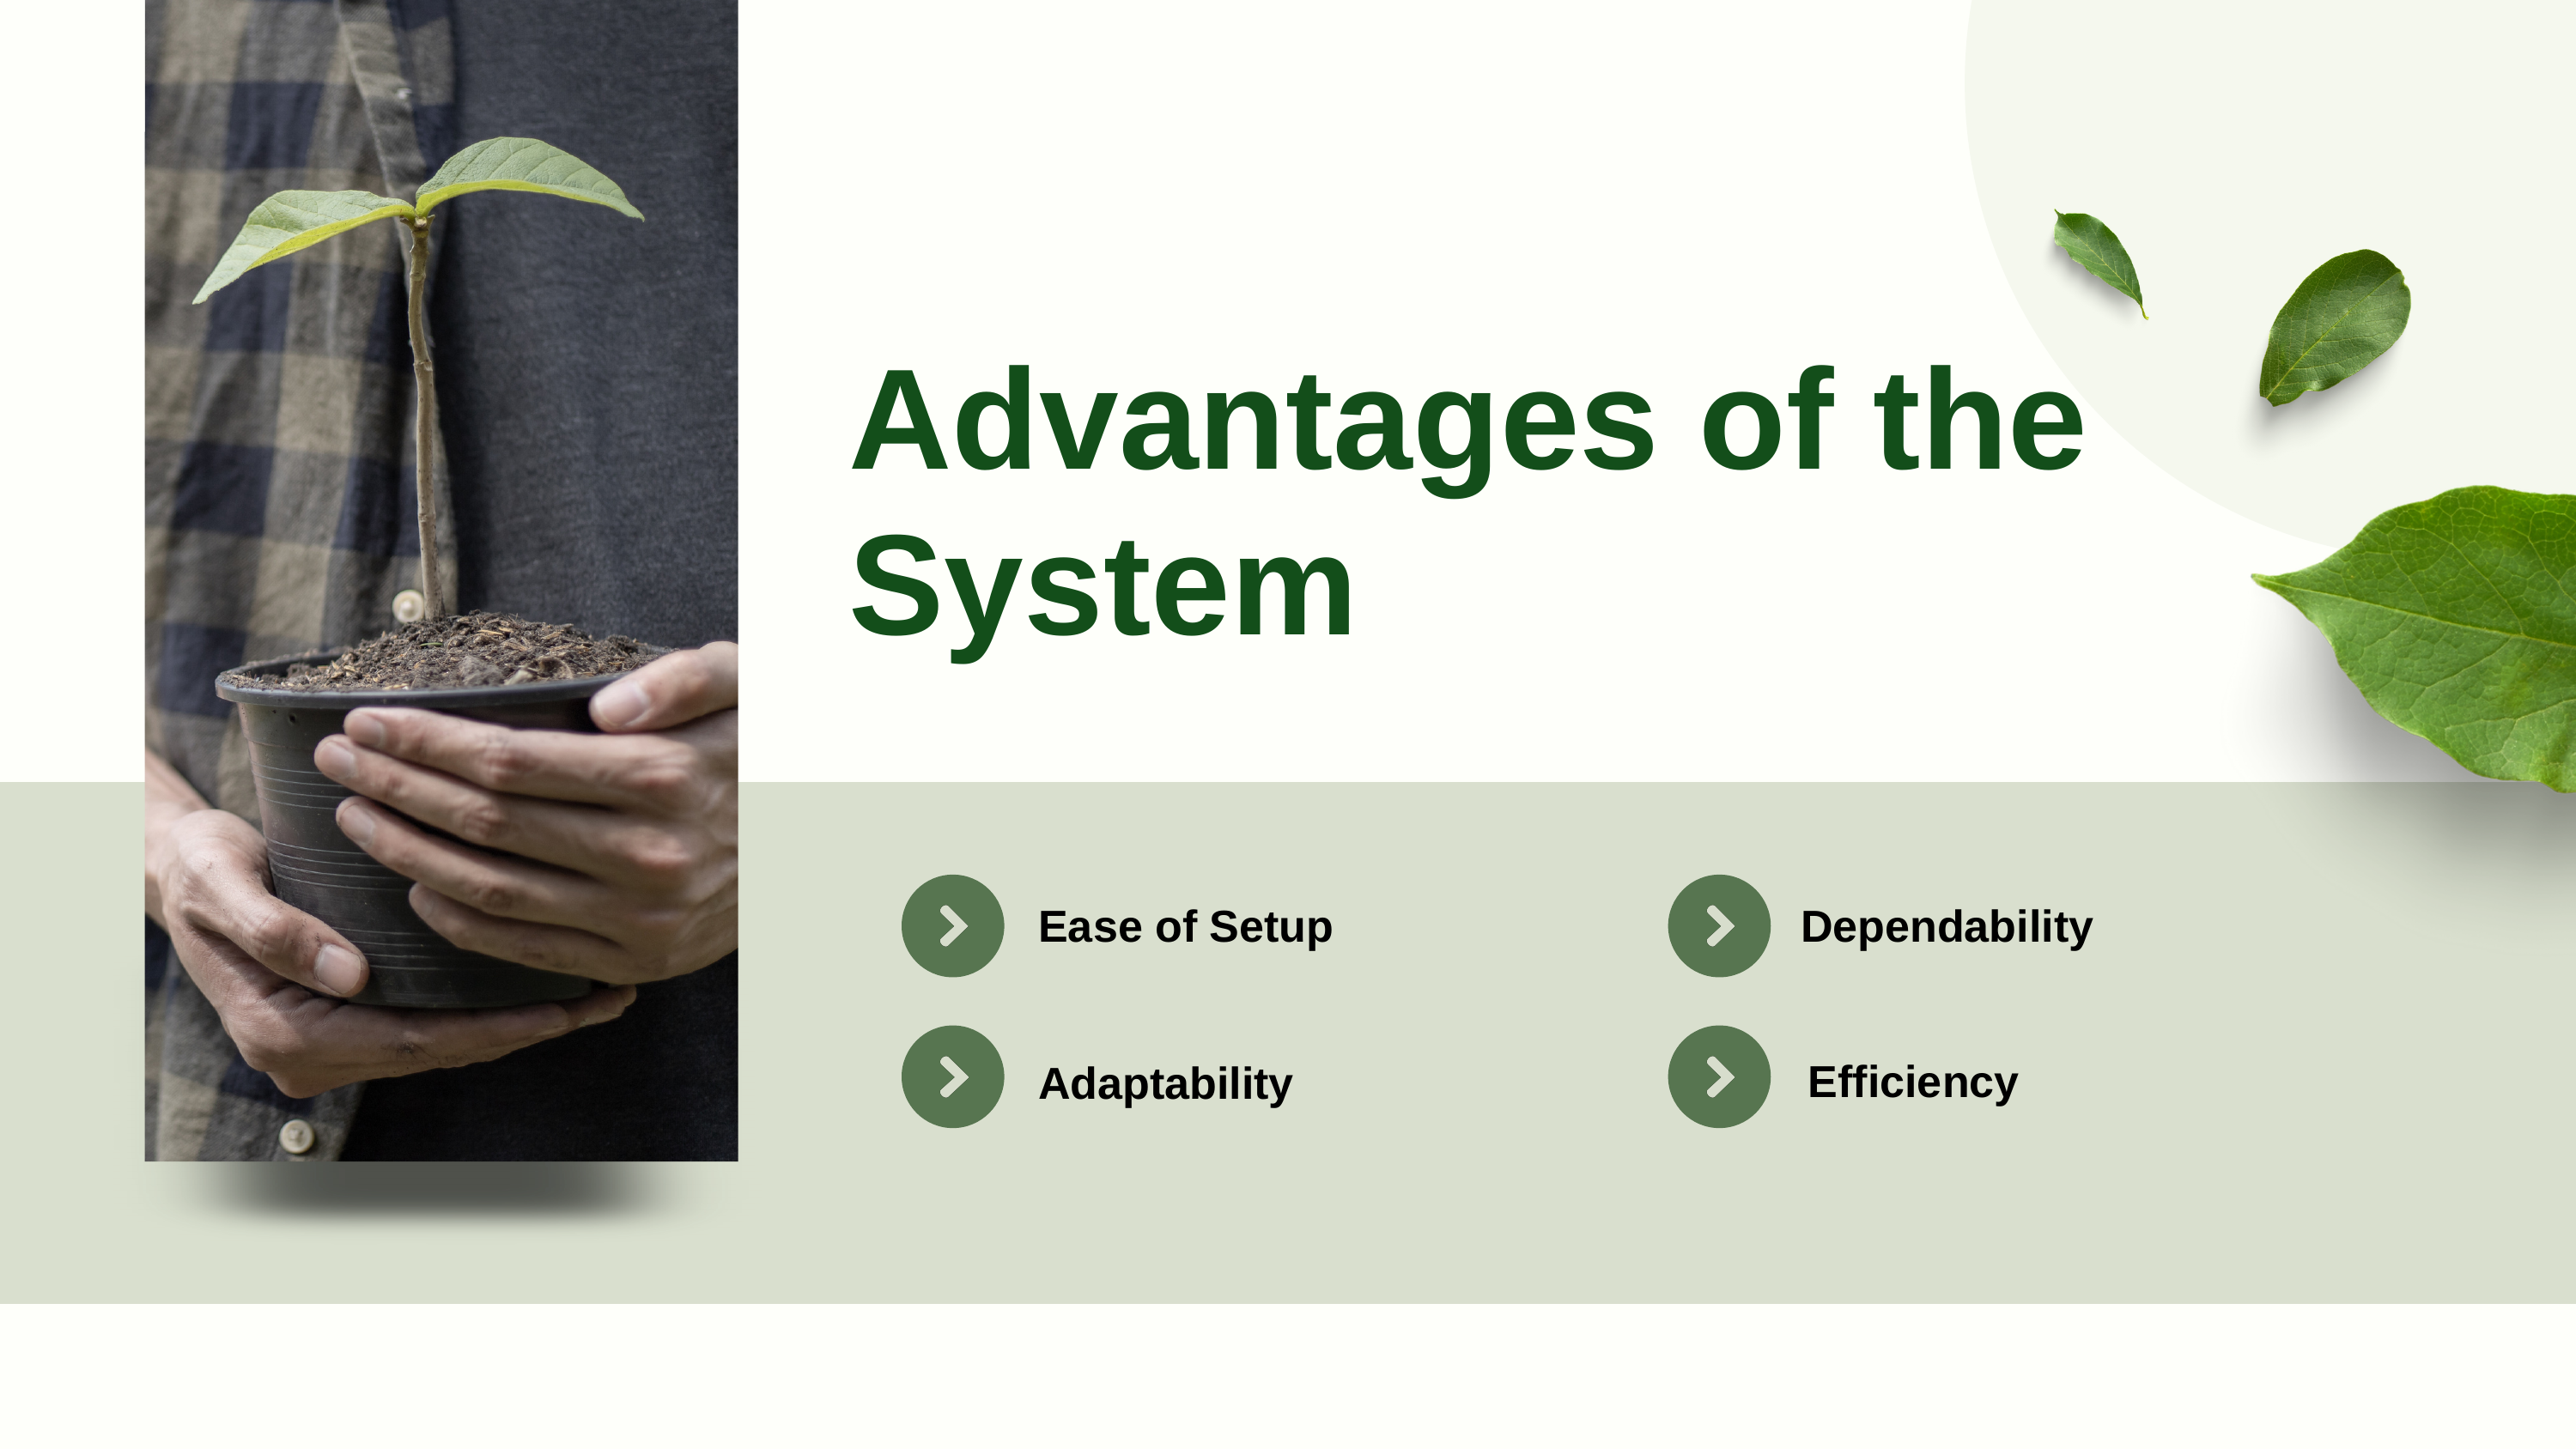

Advantages of the System

Ease of Setup

Dependability

Efficiency
Adaptability